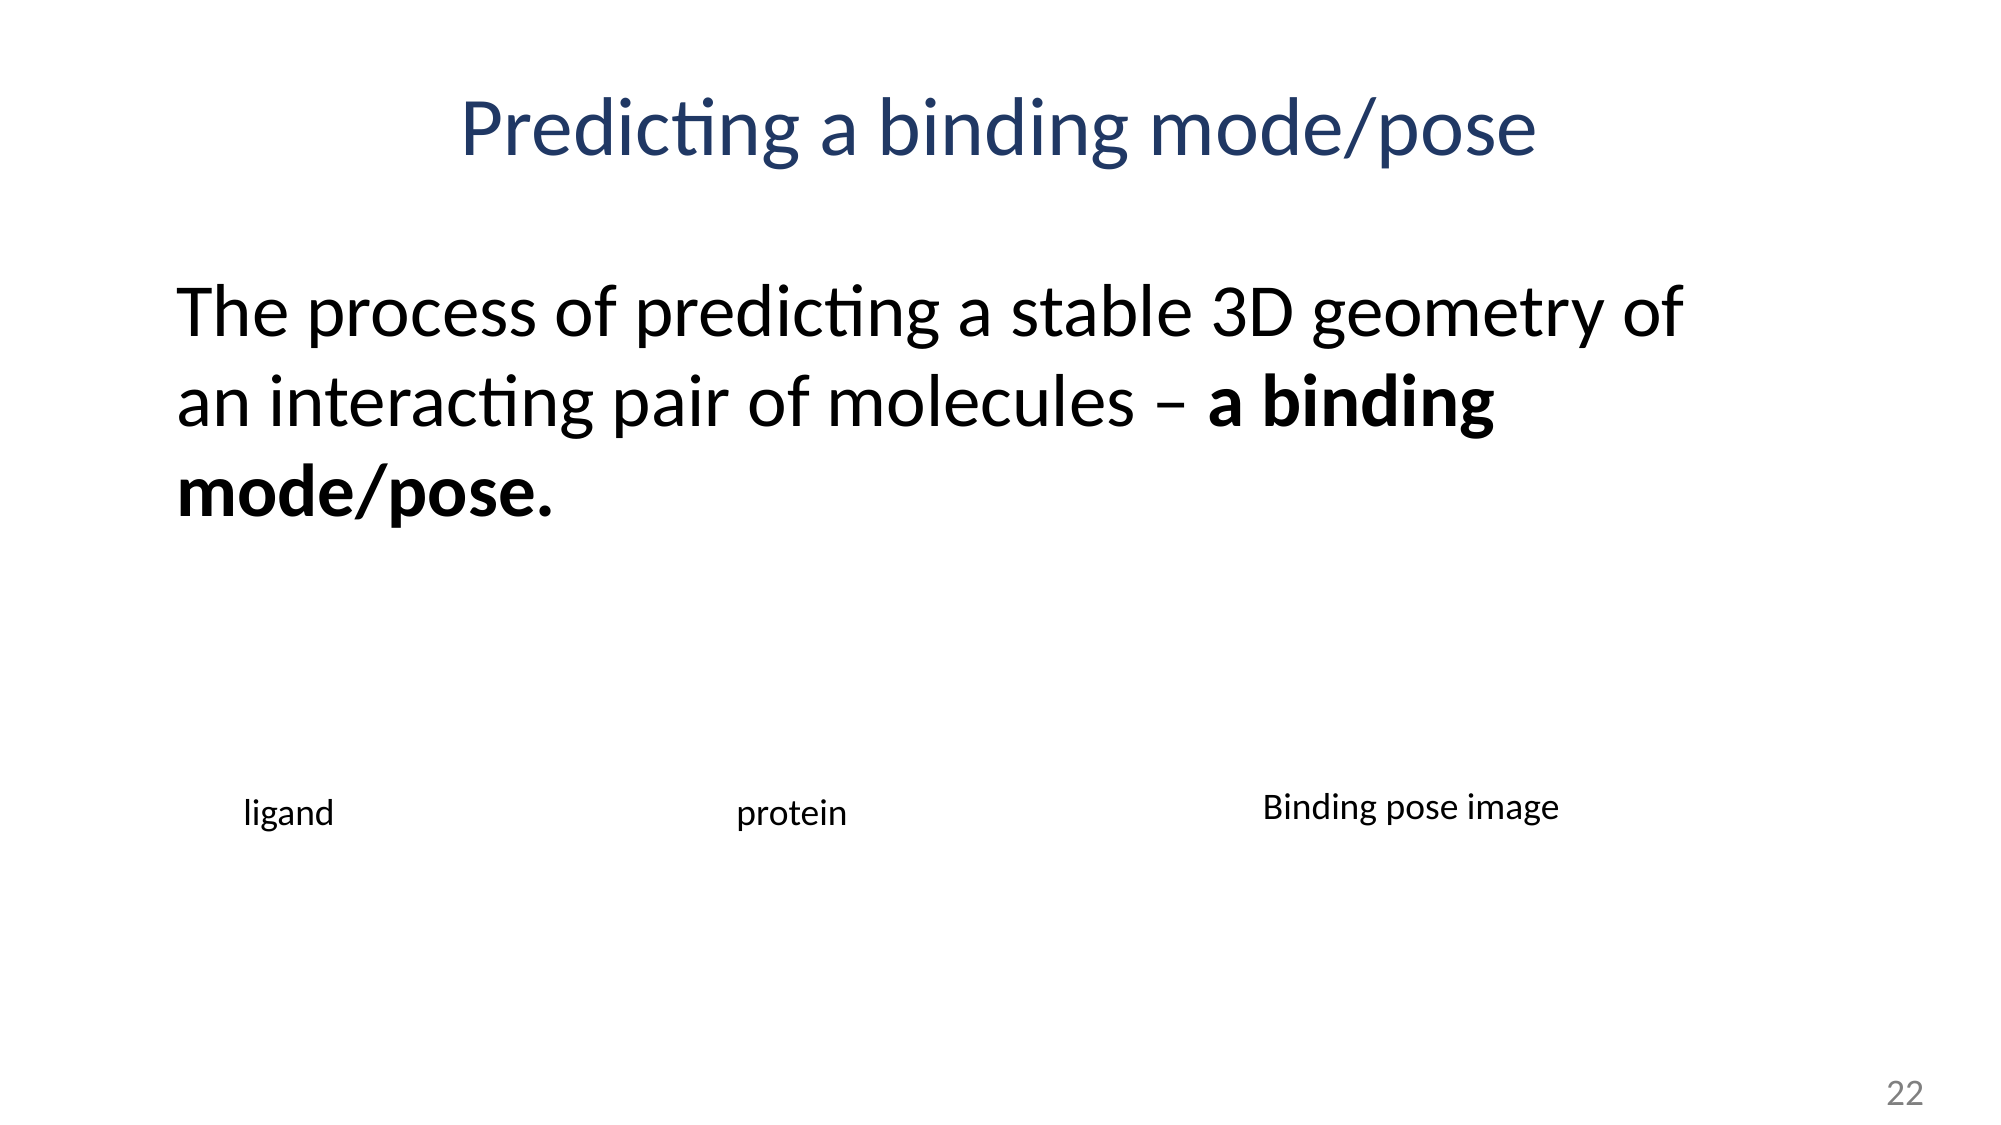

# Predicting a binding mode/pose
The process of predicting a stable 3D geometry of an interacting pair of molecules – a binding mode/pose.
Binding pose image
ligand
protein
22